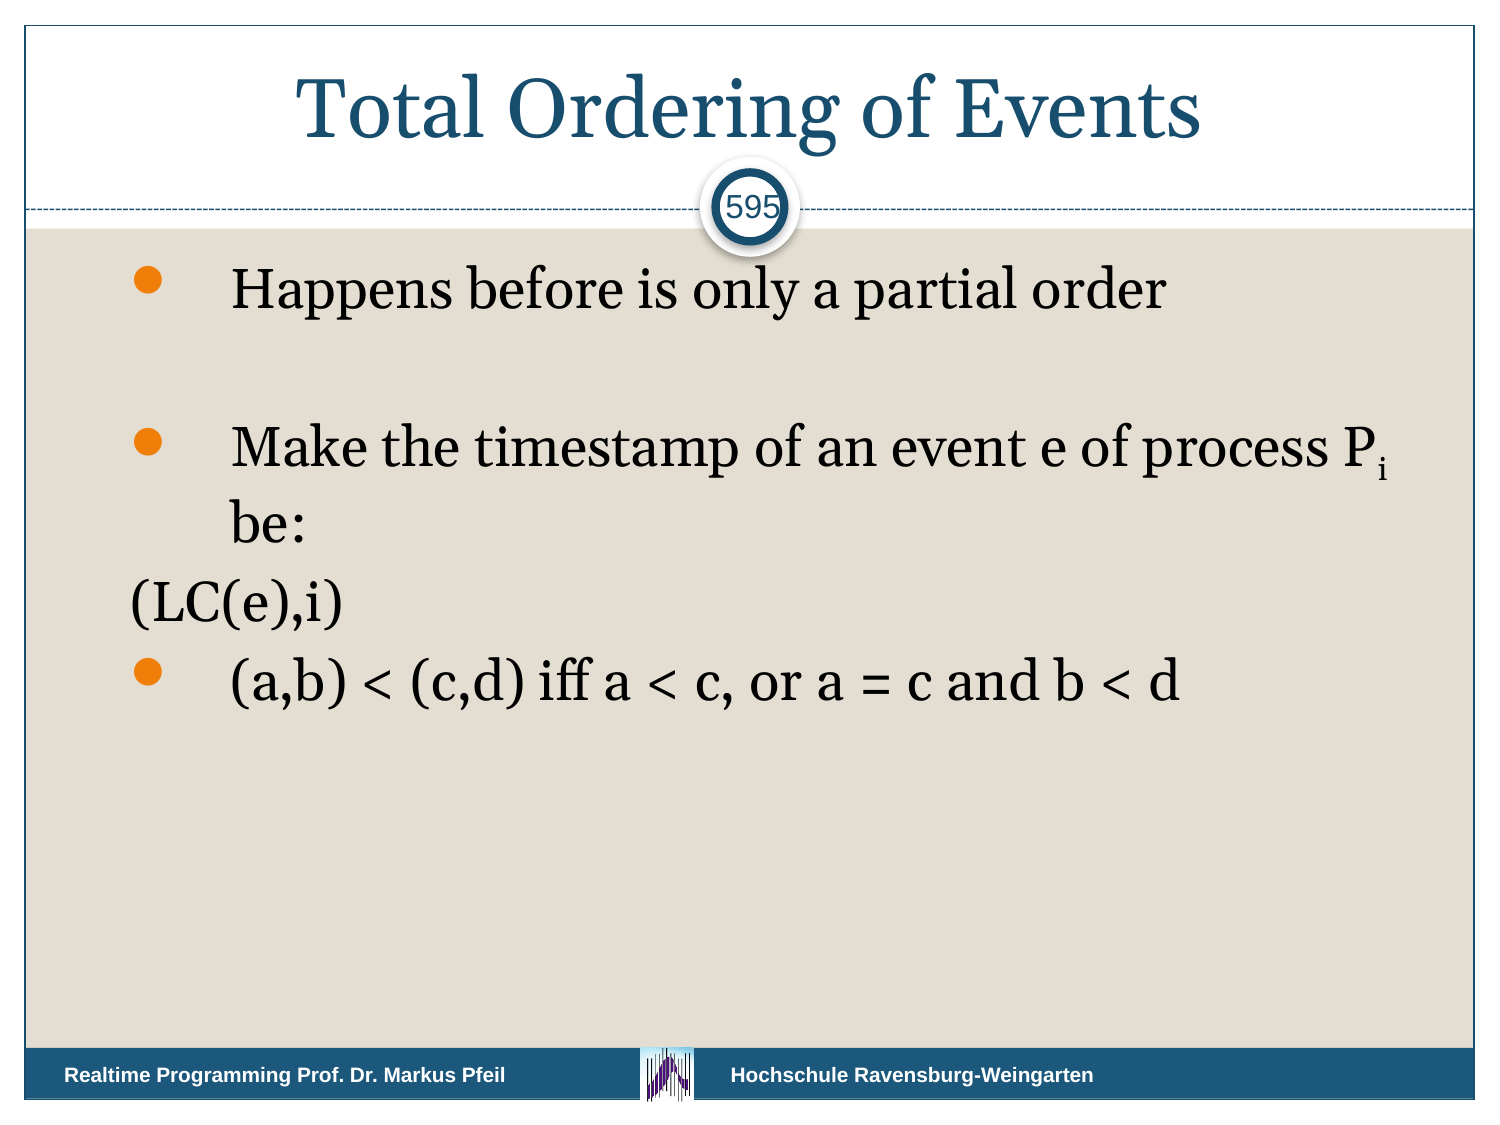

# Total Ordering of Events
595
Happens before is only a partial order

Make the timestamp of an event e of process Pi be:
(LC(e),i)
(a,b) < (c,d) iff a < c, or a = c and b < d

Realtime Programming Prof. Dr. Markus Pfeil